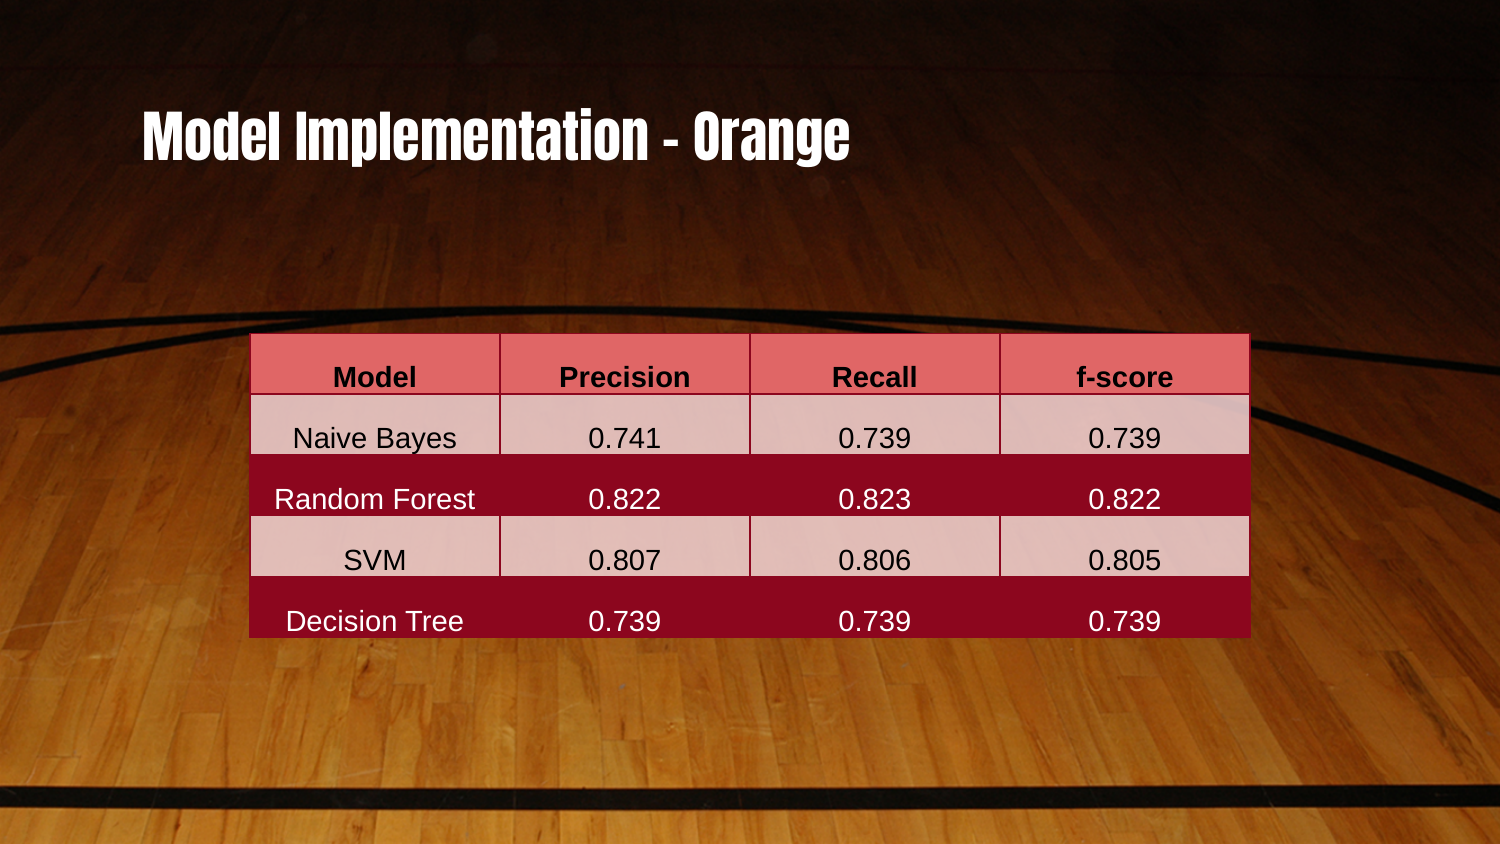

# Model Implementation - Orange
| Model | Precision | Recall | f-score |
| --- | --- | --- | --- |
| Naive Bayes | 0.741 | 0.739 | 0.739 |
| Random Forest | 0.822 | 0.823 | 0.822 |
| SVM | 0.807 | 0.806 | 0.805 |
| Decision Tree | 0.739 | 0.739 | 0.739 |